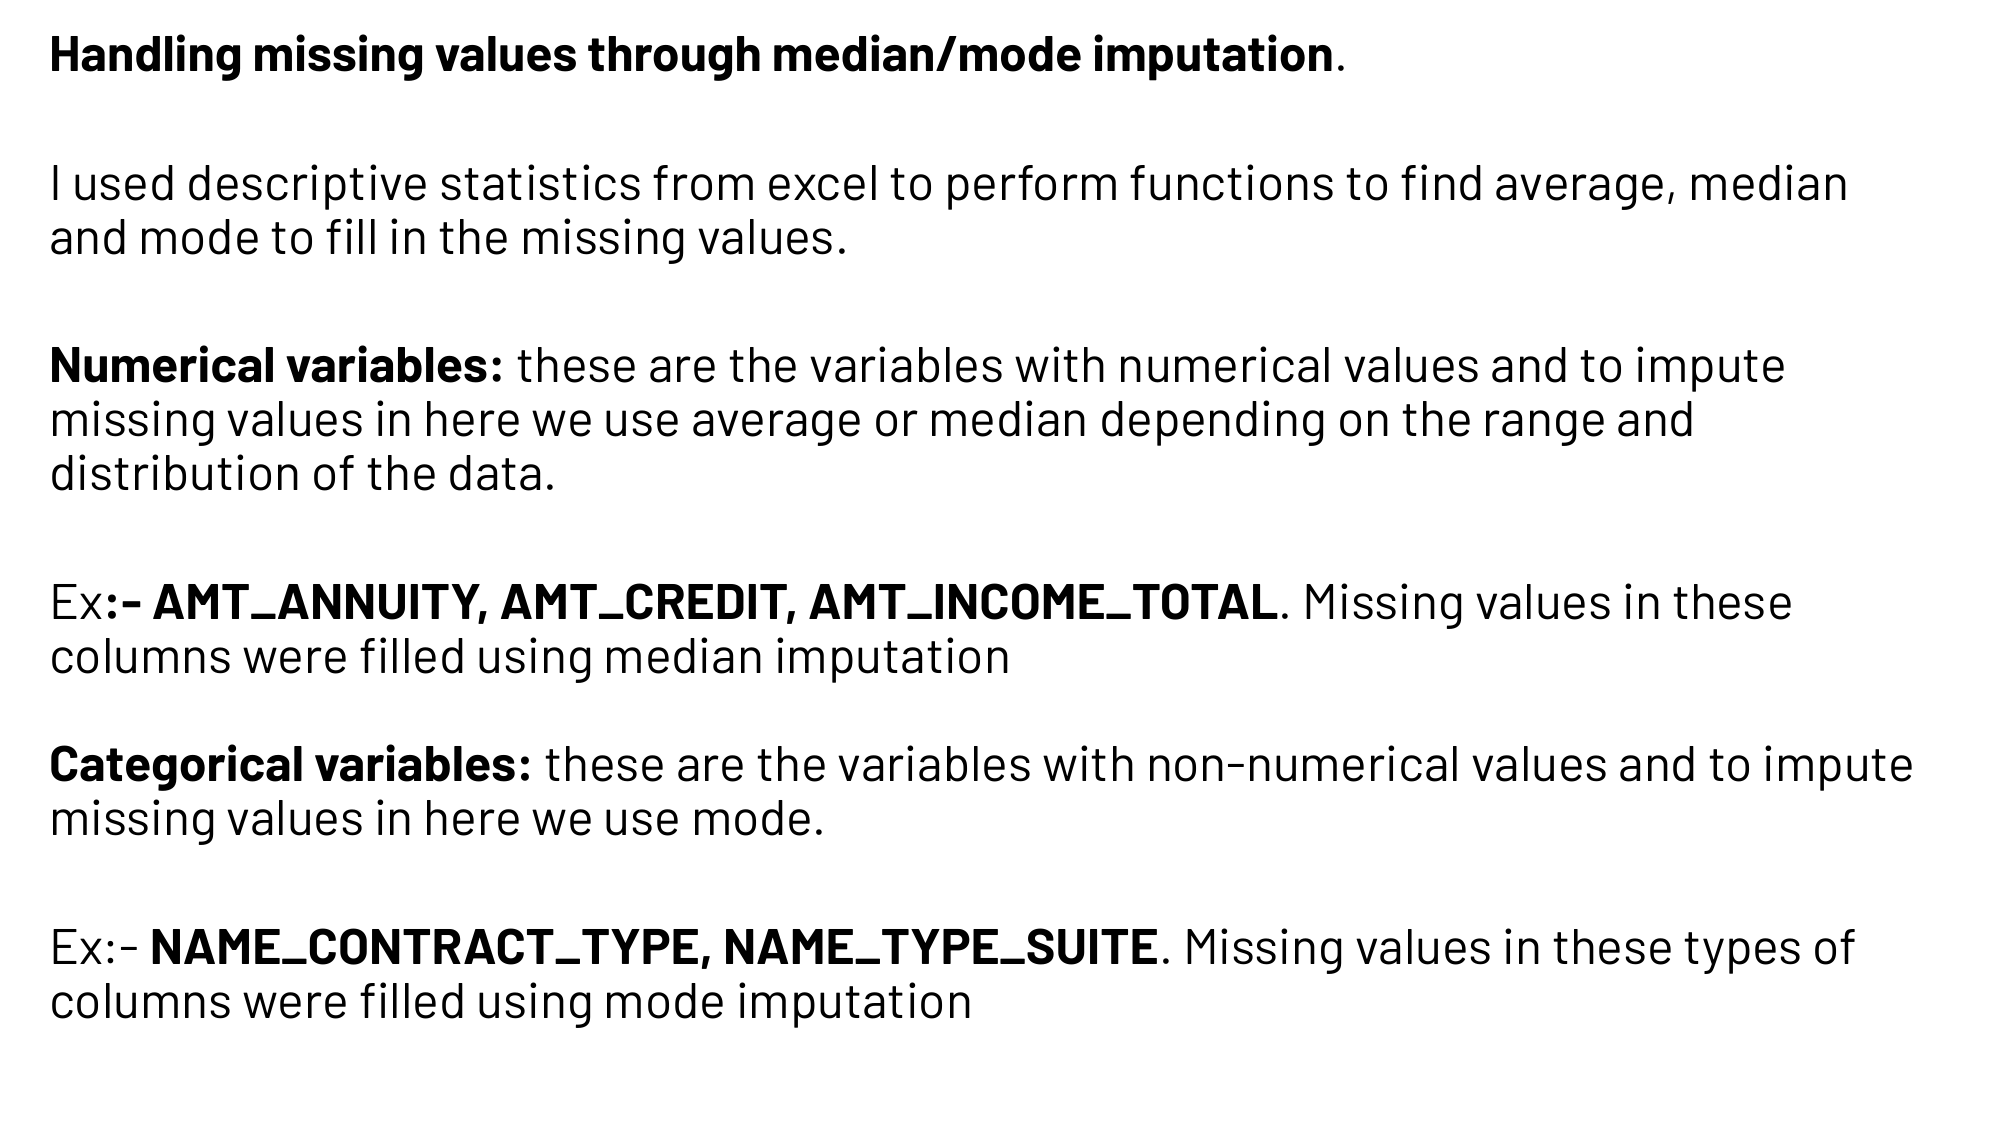

Handling missing values through median/mode imputation.
I used descriptive statistics from excel to perform functions to find average, median and mode to fill in the missing values.
Numerical variables: these are the variables with numerical values and to impute missing values in here we use average or median depending on the range and distribution of the data.
Ex:- AMT_ANNUITY, AMT_CREDIT, AMT_INCOME_TOTAL. Missing values in these columns were filled using median imputation
Categorical variables: these are the variables with non-numerical values and to impute missing values in here we use mode.
Ex:- NAME_CONTRACT_TYPE, NAME_TYPE_SUITE. Missing values in these types of columns were filled using mode imputation